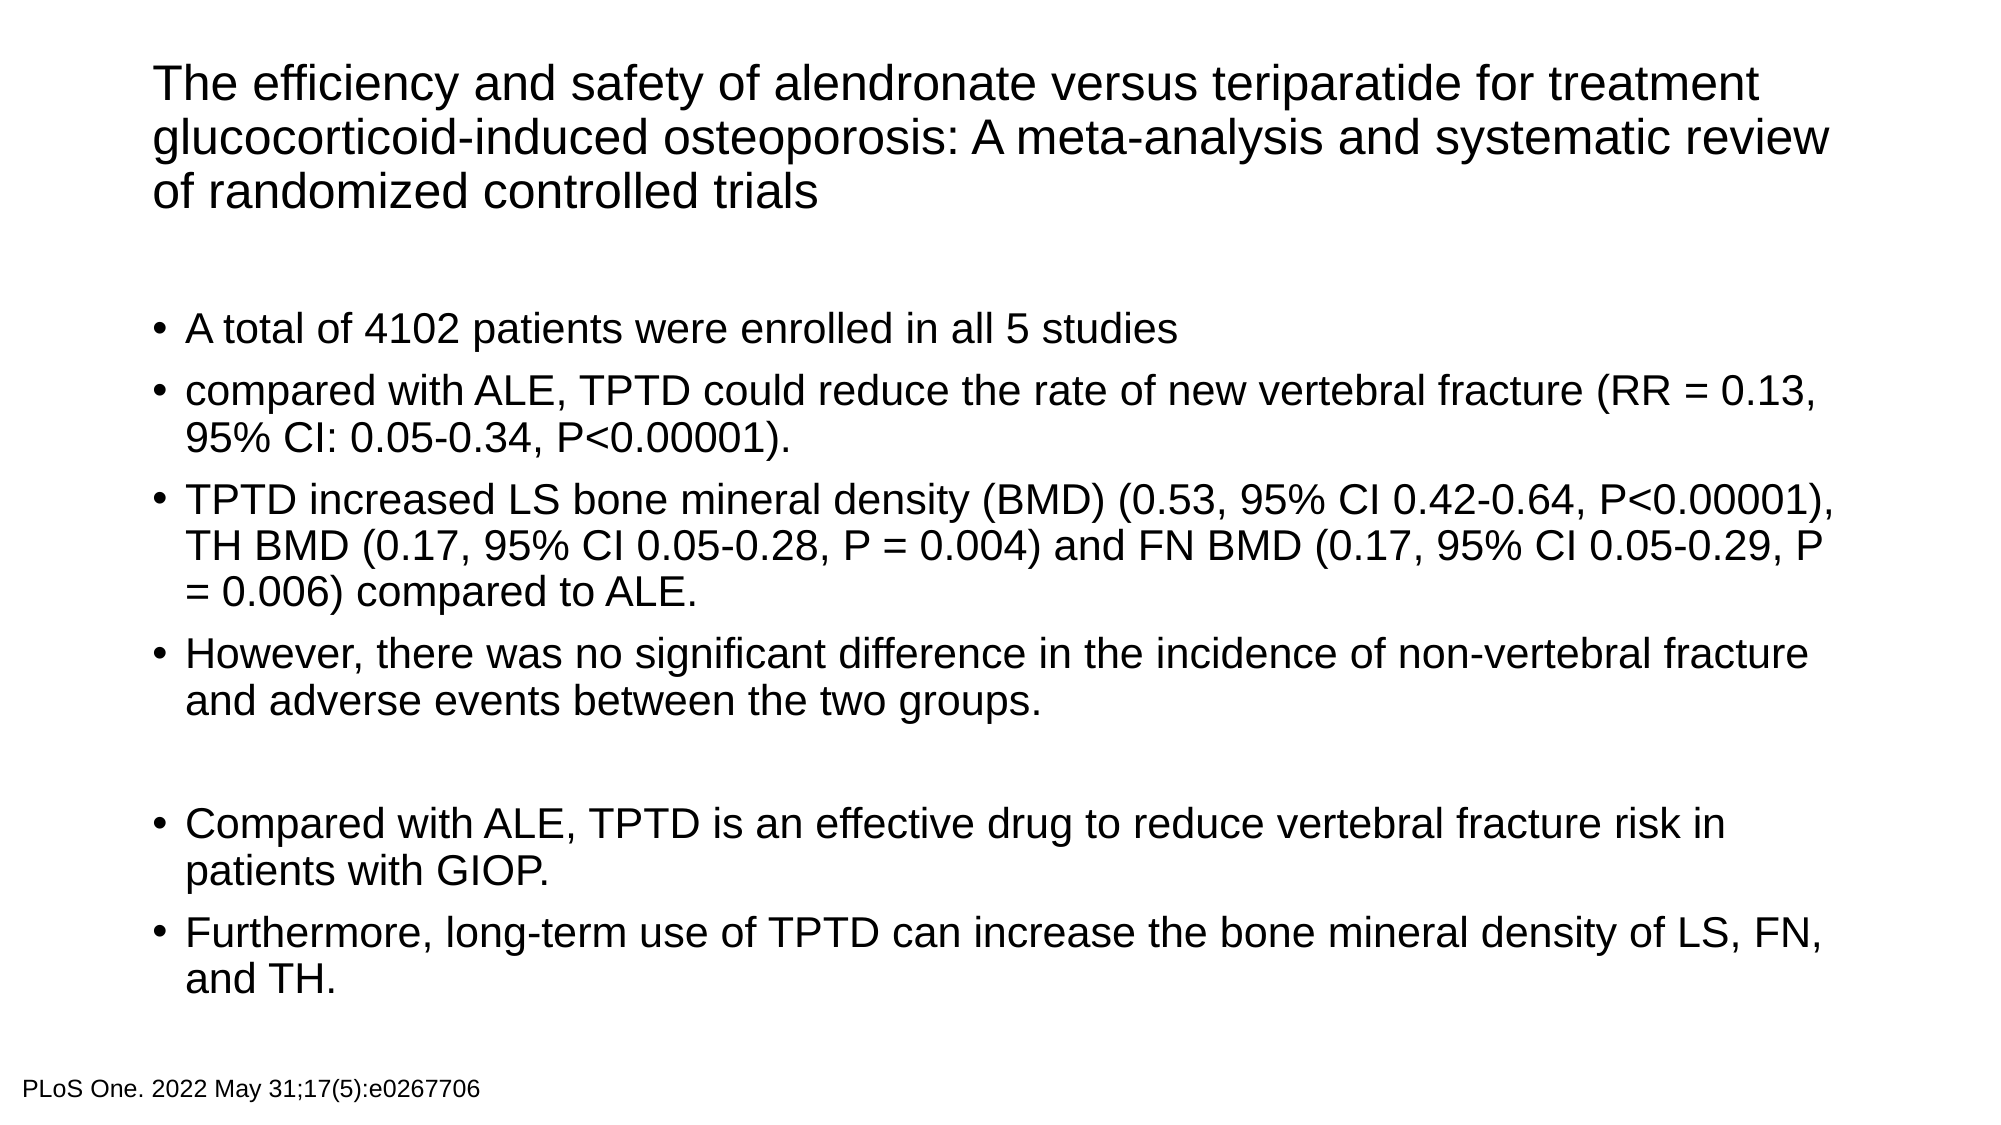

# The efficiency and safety of alendronate versus teriparatide for treatment glucocorticoid-induced osteoporosis: A meta-analysis and systematic review of randomized controlled trials
A total of 4102 patients were enrolled in all 5 studies
compared with ALE, TPTD could reduce the rate of new vertebral fracture (RR = 0.13, 95% CI: 0.05-0.34, P<0.00001).
TPTD increased LS bone mineral density (BMD) (0.53, 95% CI 0.42-0.64, P<0.00001), TH BMD (0.17, 95% CI 0.05-0.28, P = 0.004) and FN BMD (0.17, 95% CI 0.05-0.29, P = 0.006) compared to ALE.
However, there was no significant difference in the incidence of non-vertebral fracture and adverse events between the two groups.

Compared with ALE, TPTD is an effective drug to reduce vertebral fracture risk in patients with GIOP.
Furthermore, long-term use of TPTD can increase the bone mineral density of LS, FN, and TH.
 PLoS One. 2022 May 31;17(5):e0267706